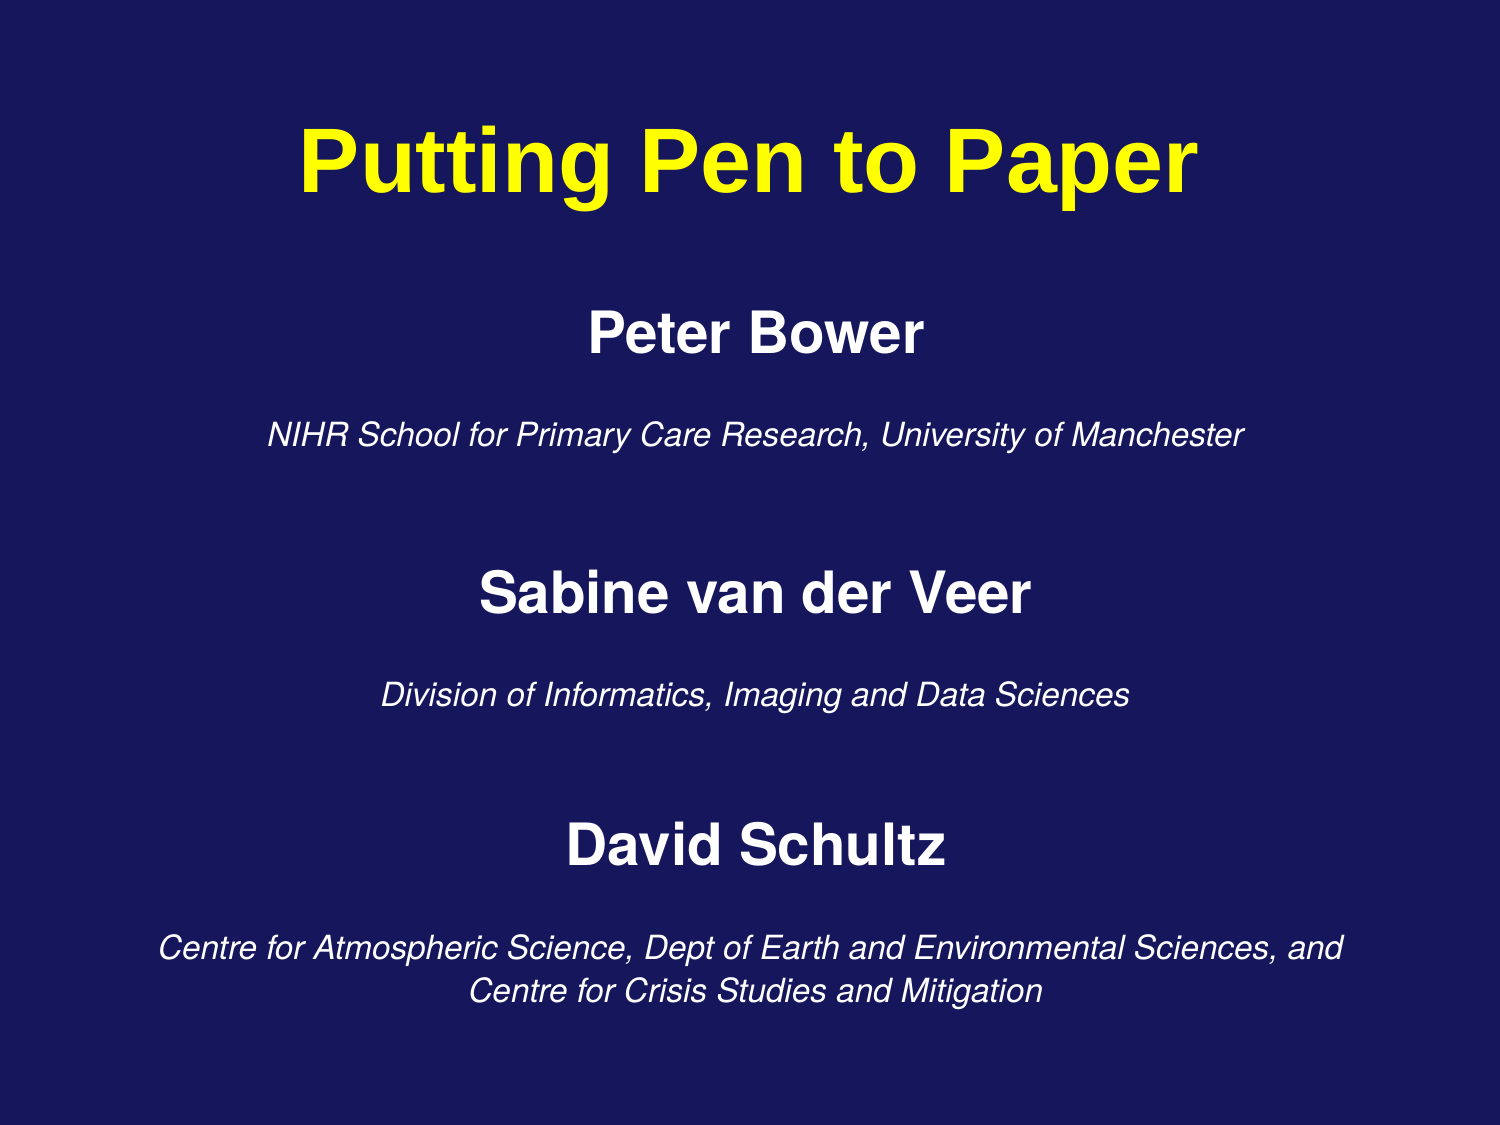

Putting Pen to Paper
Peter Bower

NIHR School for Primary Care Research, University of Manchester

Sabine van der Veer

Division of Informatics, Imaging and Data Sciences

David Schultz

Centre for Atmospheric Science, Dept of Earth and Environmental Sciences, and
Centre for Crisis Studies and Mitigation